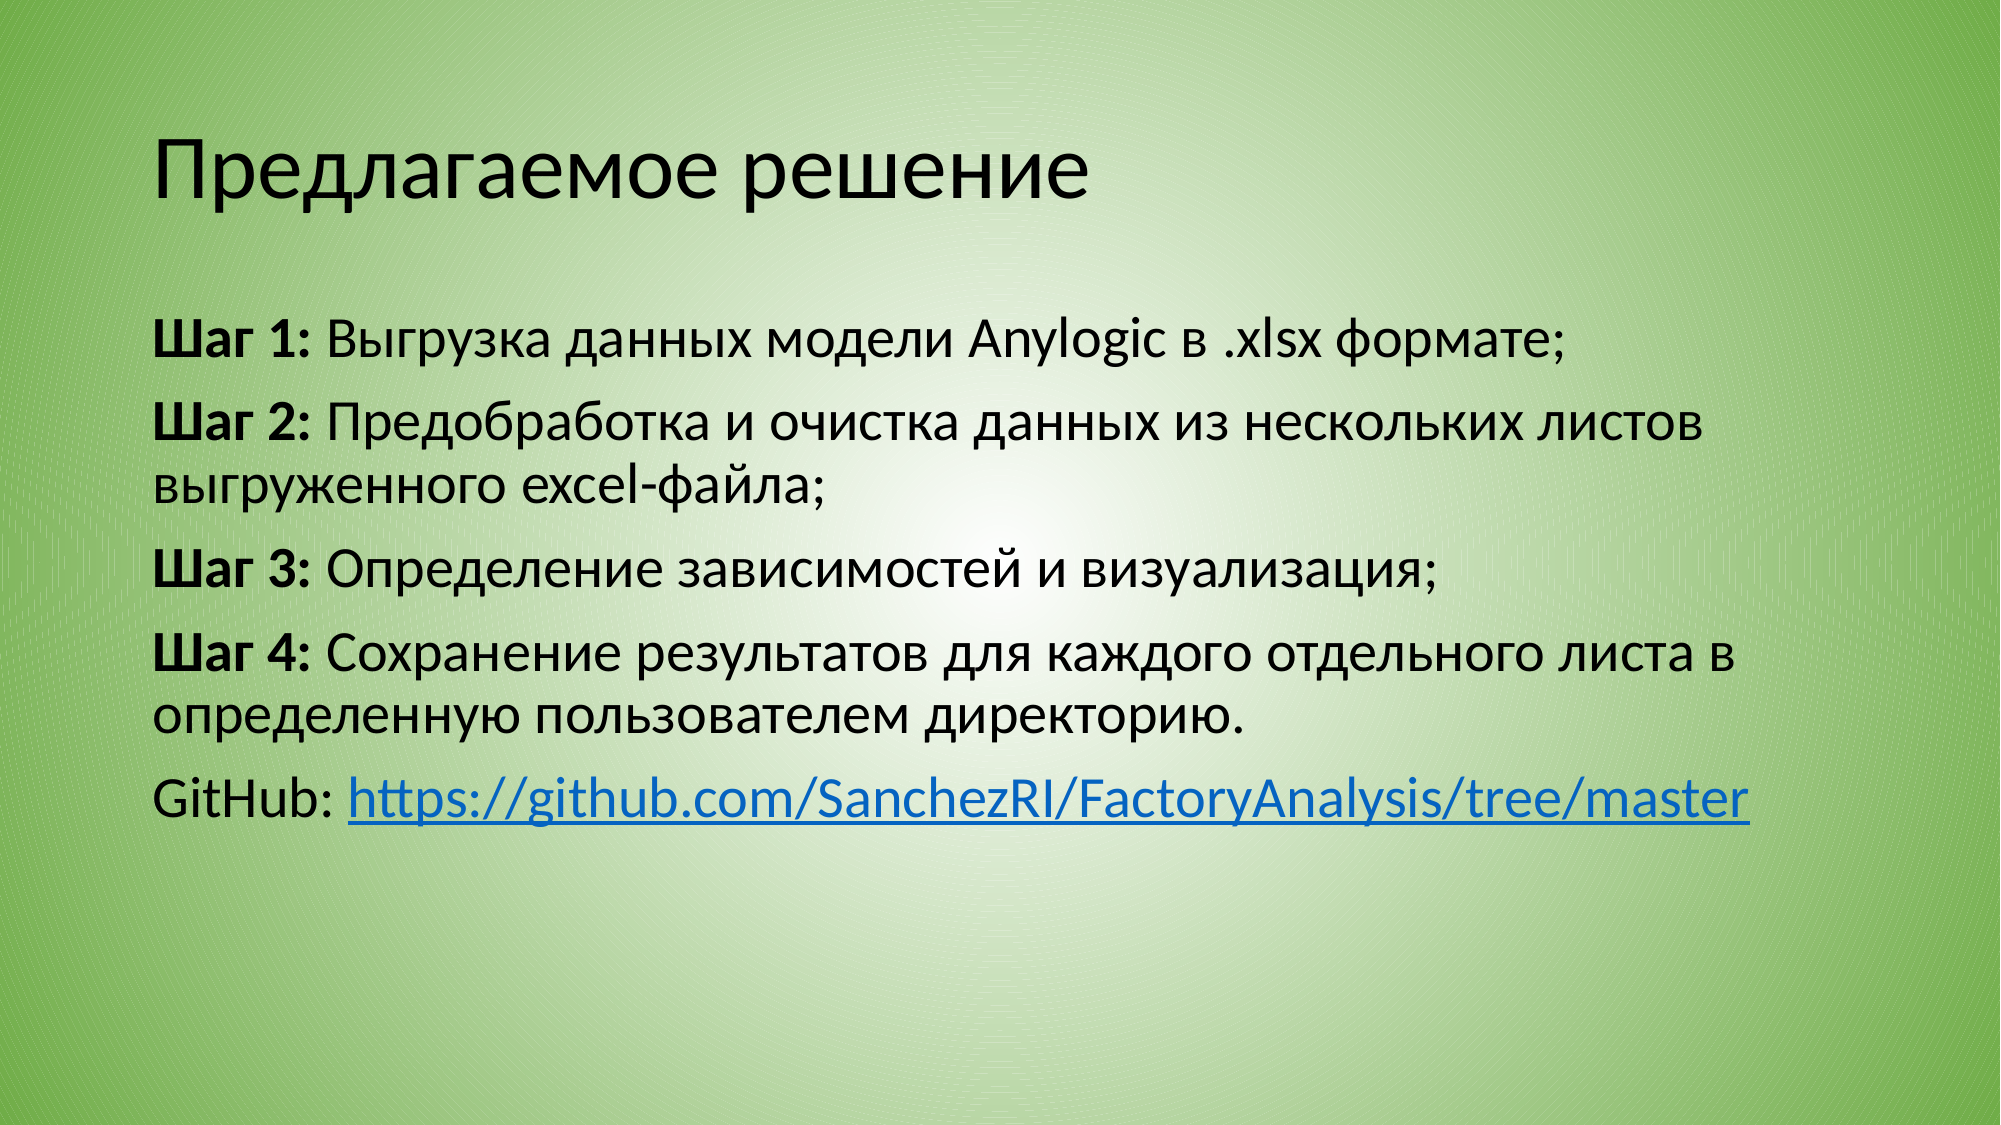

# Предлагаемое решение
Шаг 1: Выгрузка данных модели Anylogic в .xlsx формате;
Шаг 2: Предобработка и очистка данных из нескольких листов выгруженного excel-файла;
Шаг 3: Определение зависимостей и визуализация;
Шаг 4: Сохранение результатов для каждого отдельного листа в определенную пользователем директорию.
GitHub: https://github.com/SanchezRI/FactoryAnalysis/tree/master